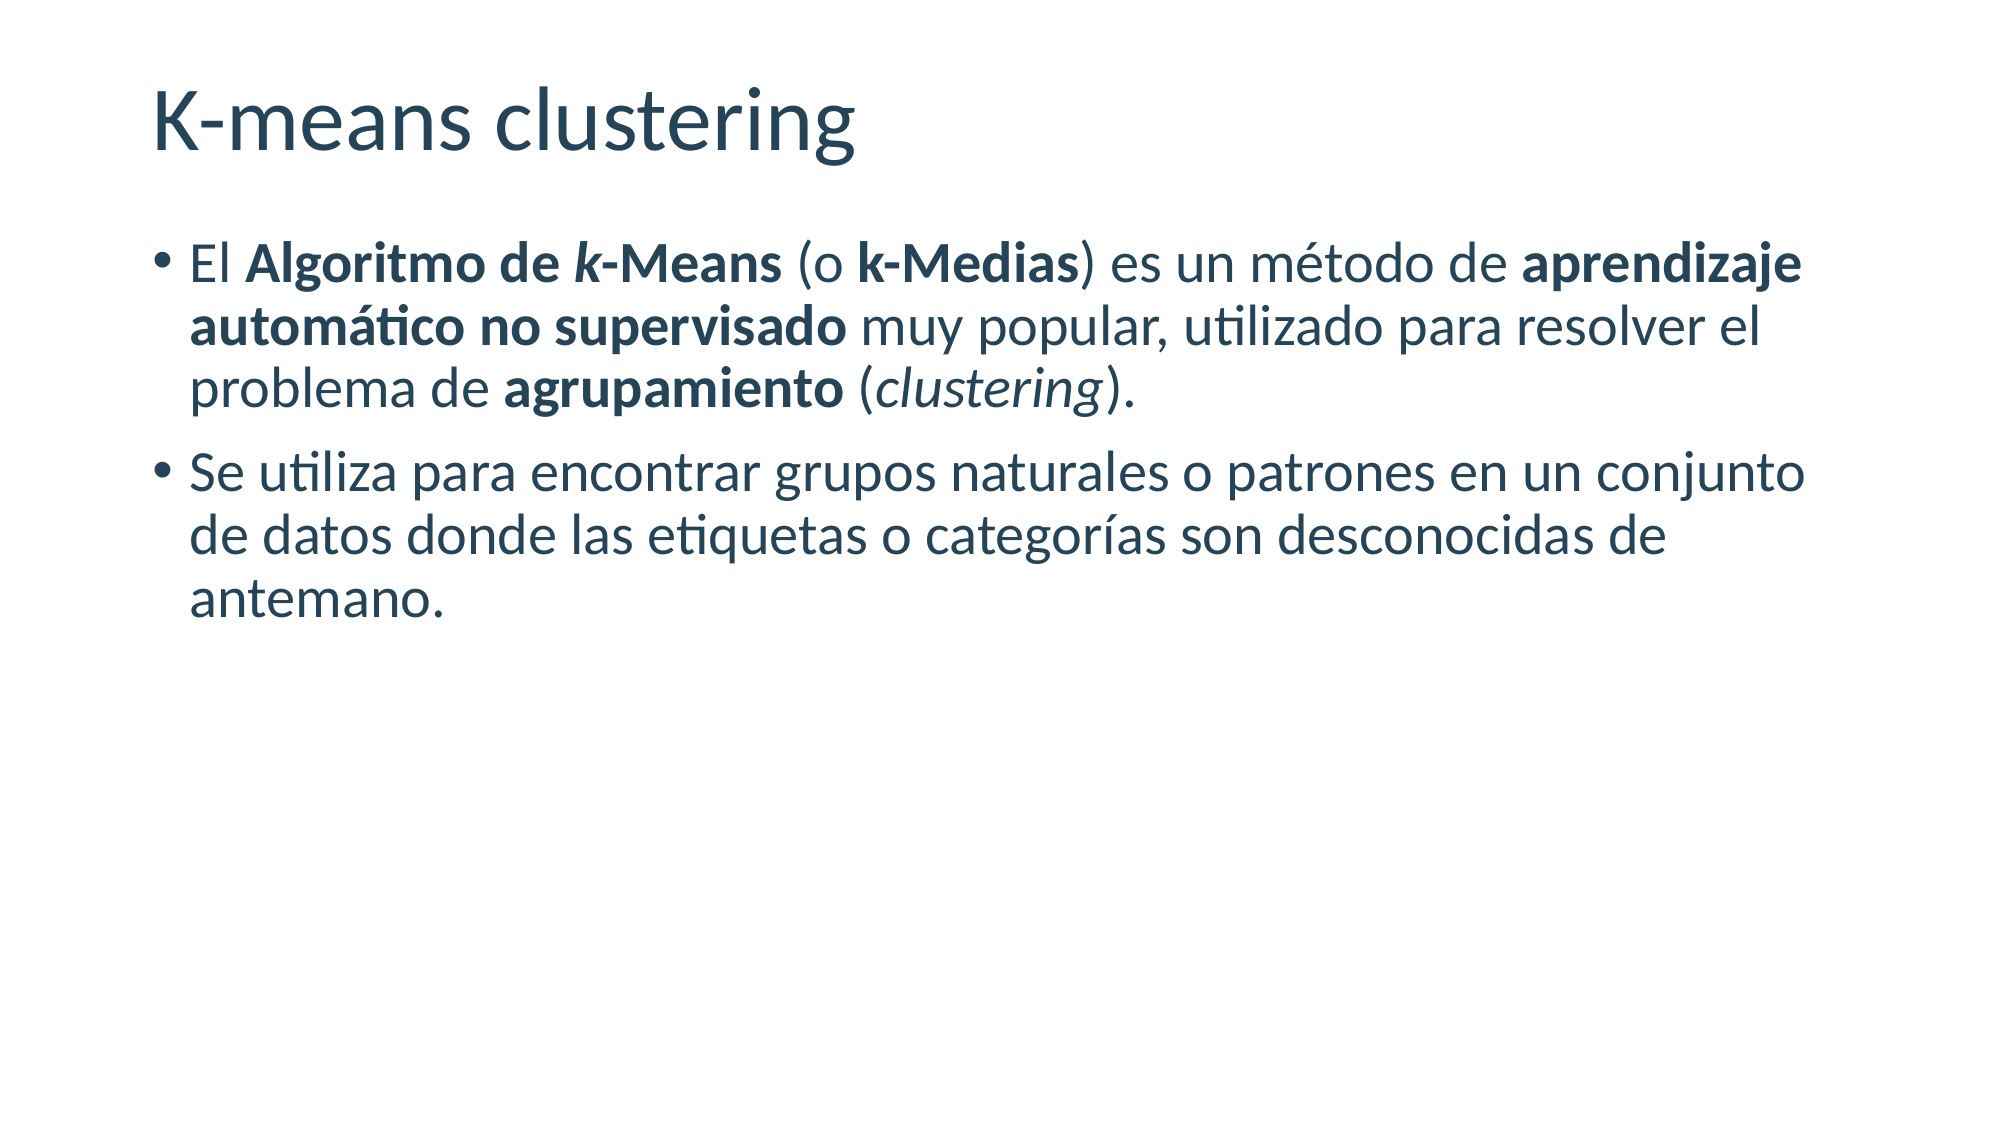

# K-means clustering
El Algoritmo de k-Means (o k-Medias) es un método de aprendizaje automático no supervisado muy popular, utilizado para resolver el problema de agrupamiento (clustering).
Se utiliza para encontrar grupos naturales o patrones en un conjunto de datos donde las etiquetas o categorías son desconocidas de antemano.